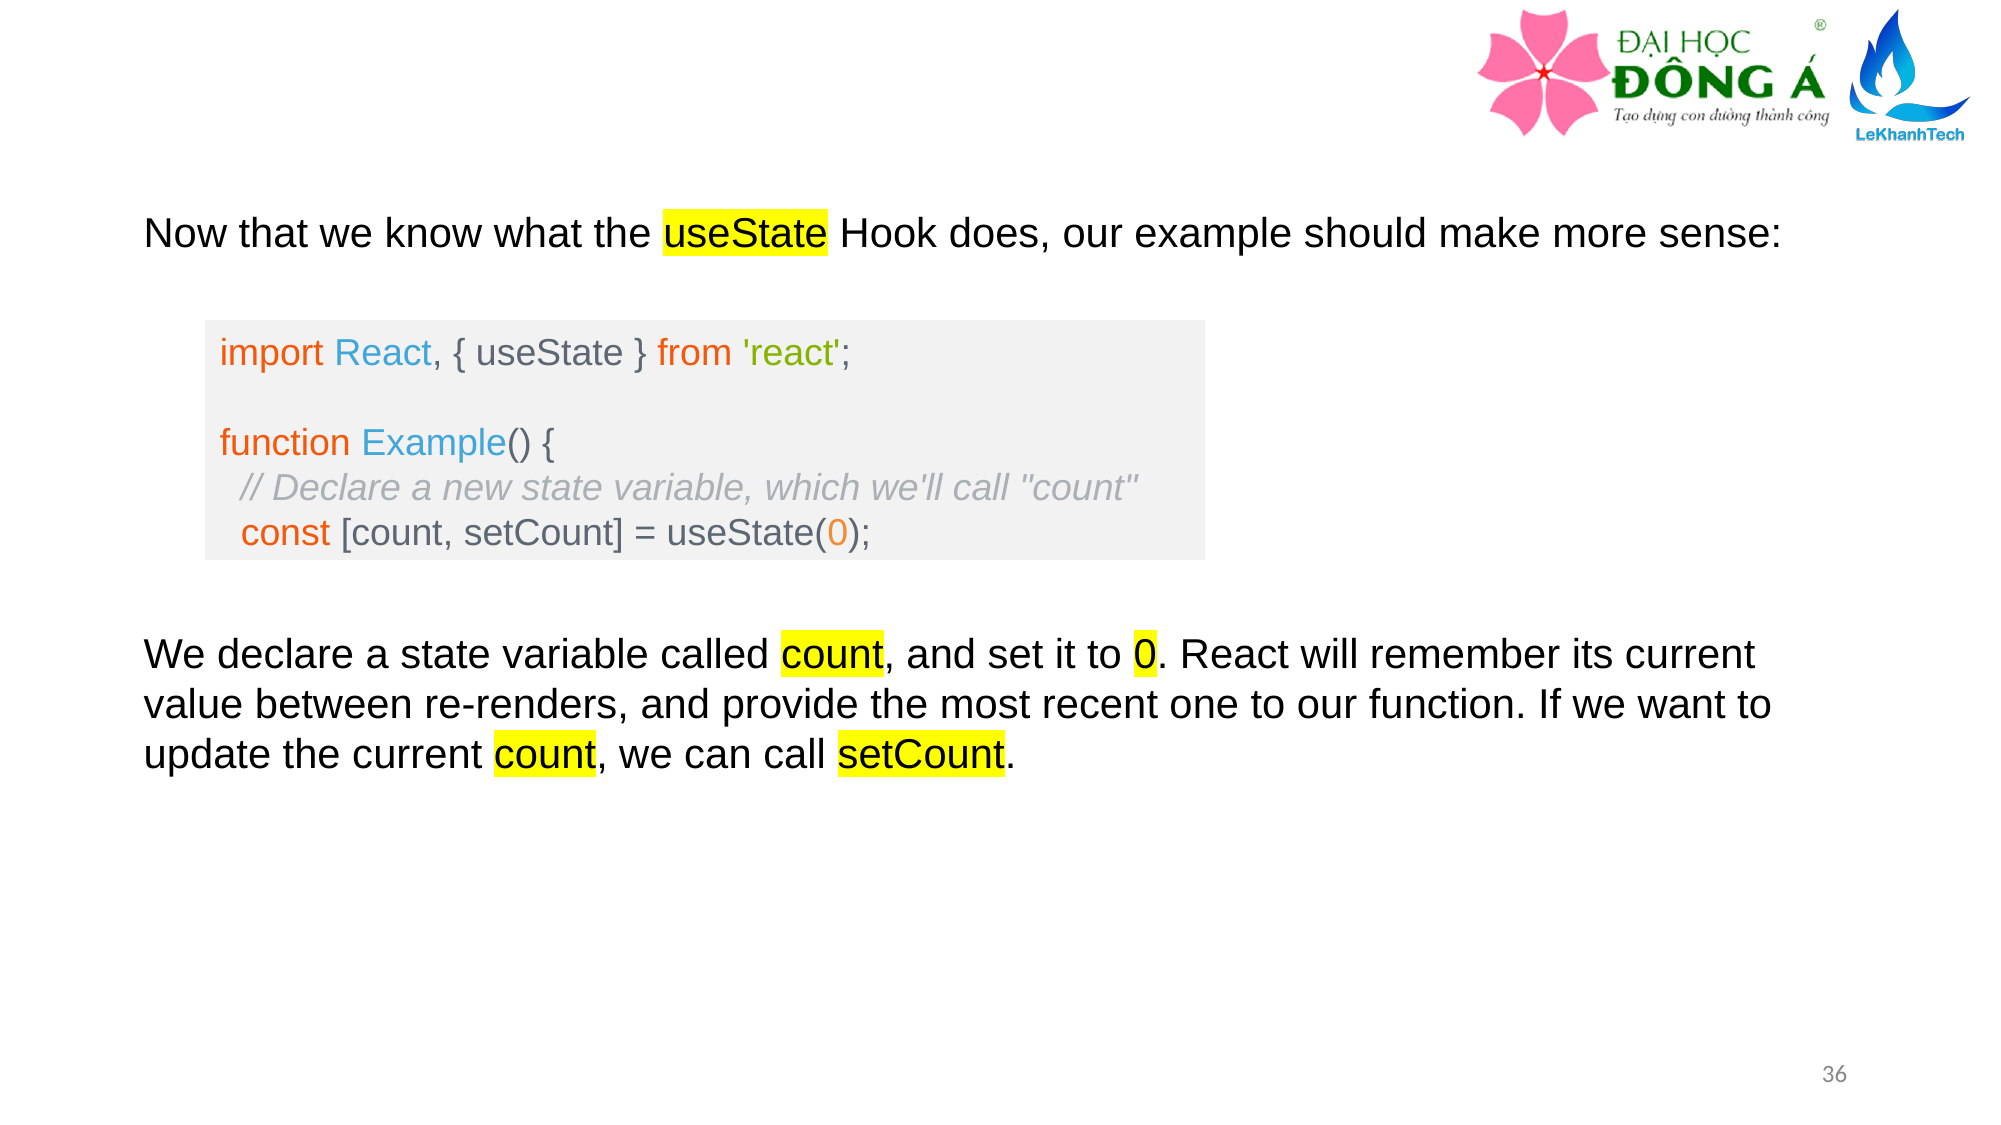

Now that we know what the useState Hook does, our example should make more sense:
import React, { useState } from 'react';
function Example() {
  // Declare a new state variable, which we'll call "count"
  const [count, setCount] = useState(0);
We declare a state variable called count, and set it to 0. React will remember its current value between re-renders, and provide the most recent one to our function. If we want to update the current count, we can call setCount.
36